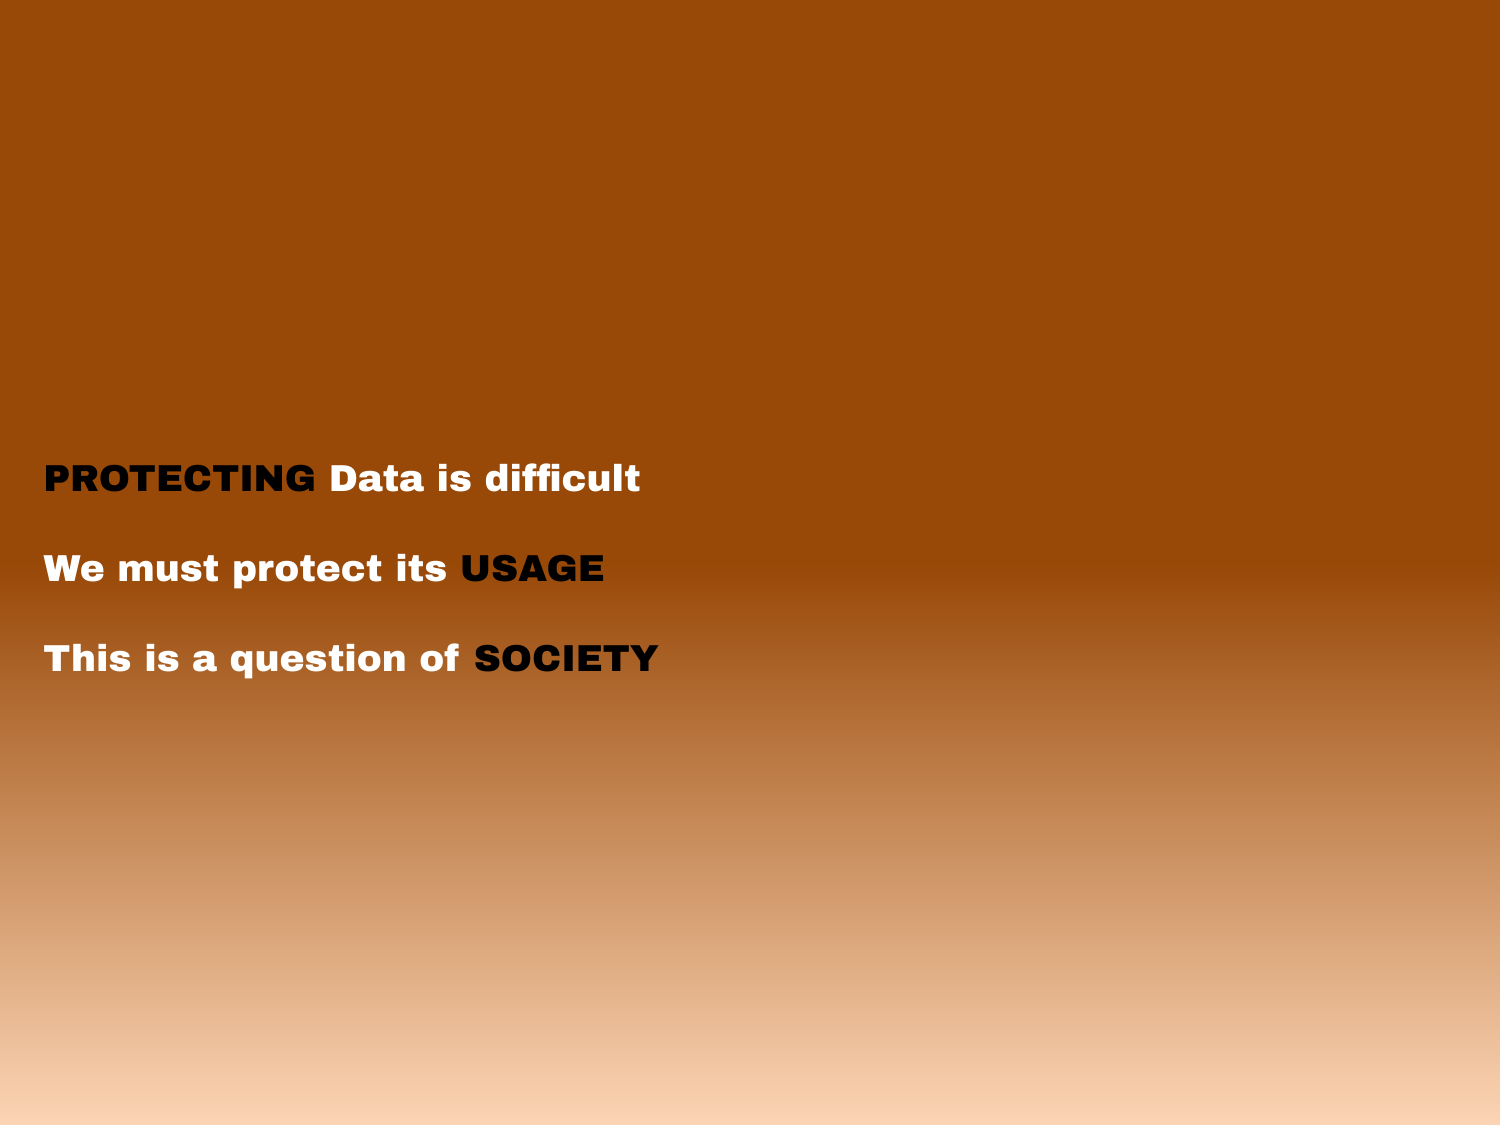

PROTECTING Data is difficult
We must protect its USAGE
This is a question of SOCIETY